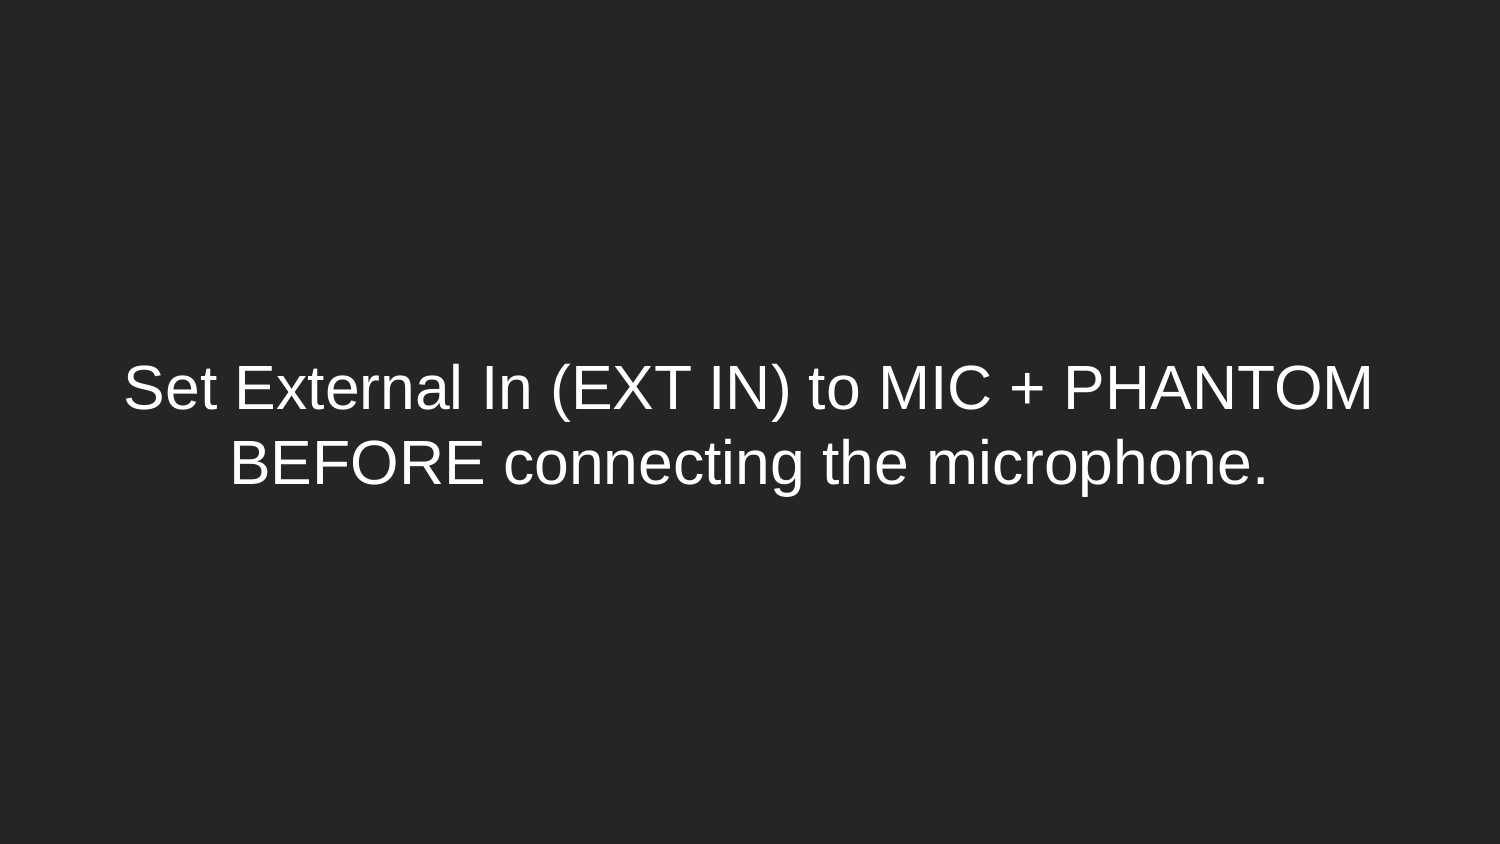

# Set External In (EXT IN) to MIC + PHANTOM
BEFORE connecting the microphone.